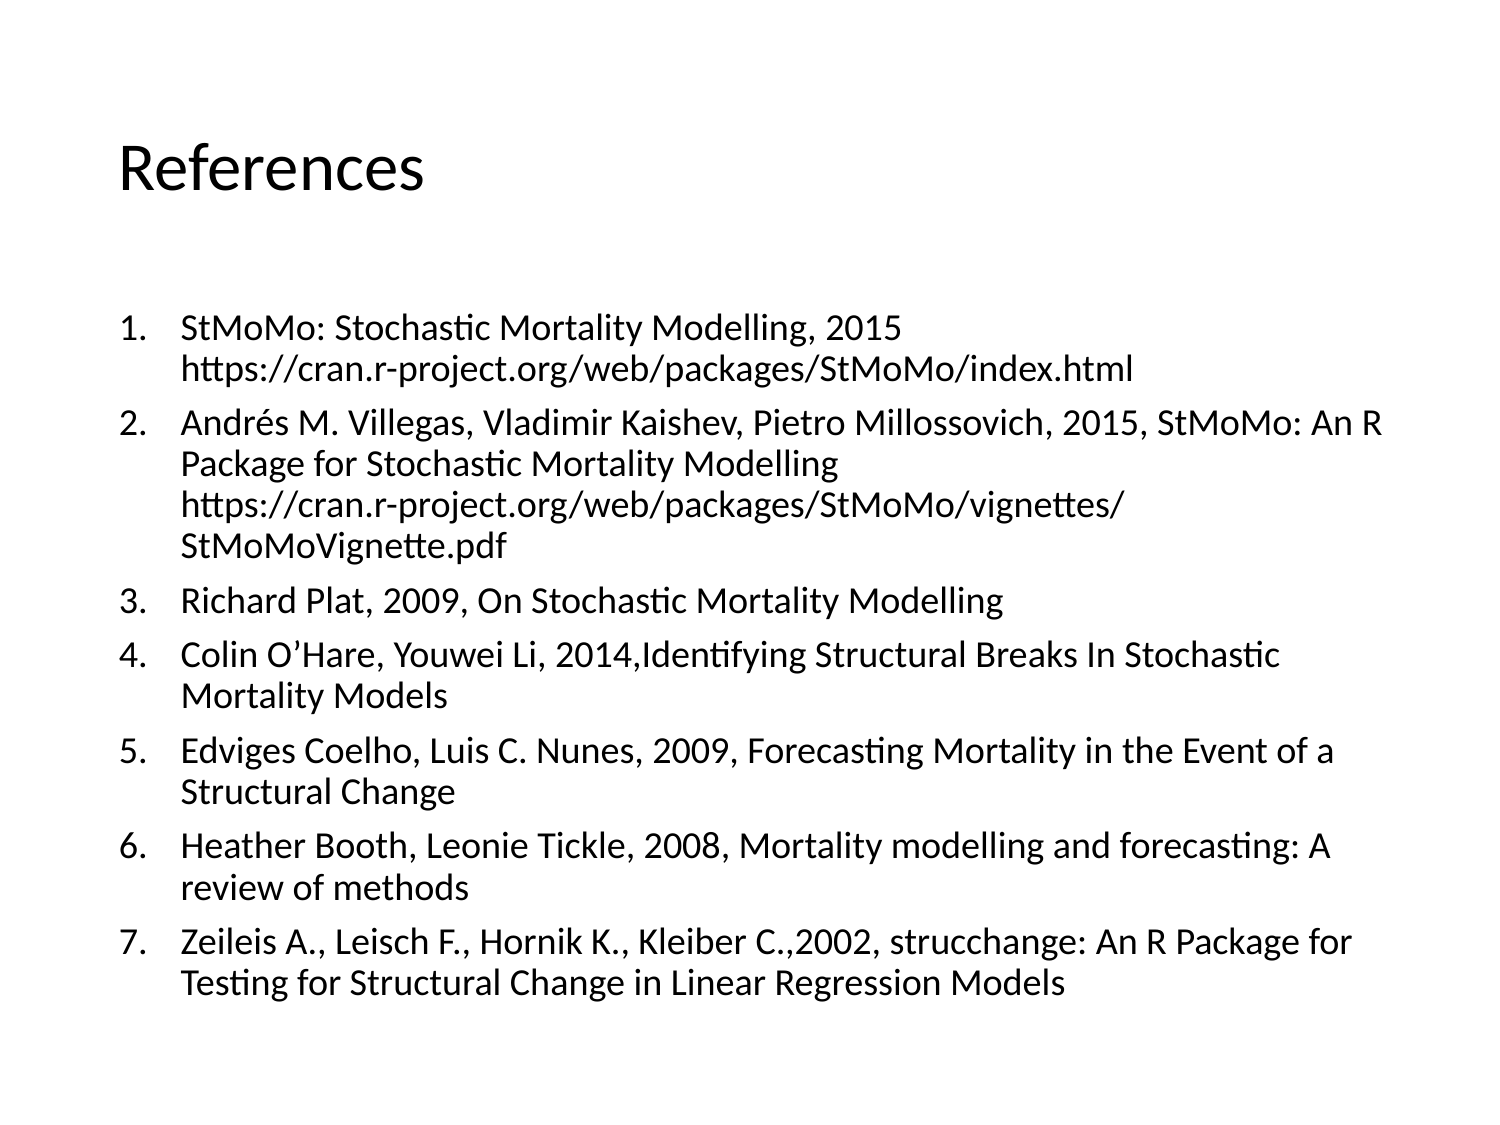

# References
StMoMo: Stochastic Mortality Modelling, 2015
https://cran.r-project.org/web/packages/StMoMo/index.html
Andrés M. Villegas, Vladimir Kaishev, Pietro Millossovich, 2015, StMoMo: An R Package for Stochastic Mortality Modelling
https://cran.r-project.org/web/packages/StMoMo/vignettes/StMoMoVignette.pdf
Richard Plat, 2009, On Stochastic Mortality Modelling
Colin O’Hare, Youwei Li, 2014,Identifying Structural Breaks In Stochastic Mortality Models
Edviges Coelho, Luis C. Nunes, 2009, Forecasting Mortality in the Event of a Structural Change
Heather Booth, Leonie Tickle, 2008, Mortality modelling and forecasting: A review of methods
Zeileis A., Leisch F., Hornik K., Kleiber C.,2002, strucchange: An R Package for Testing for Structural Change in Linear Regression Models